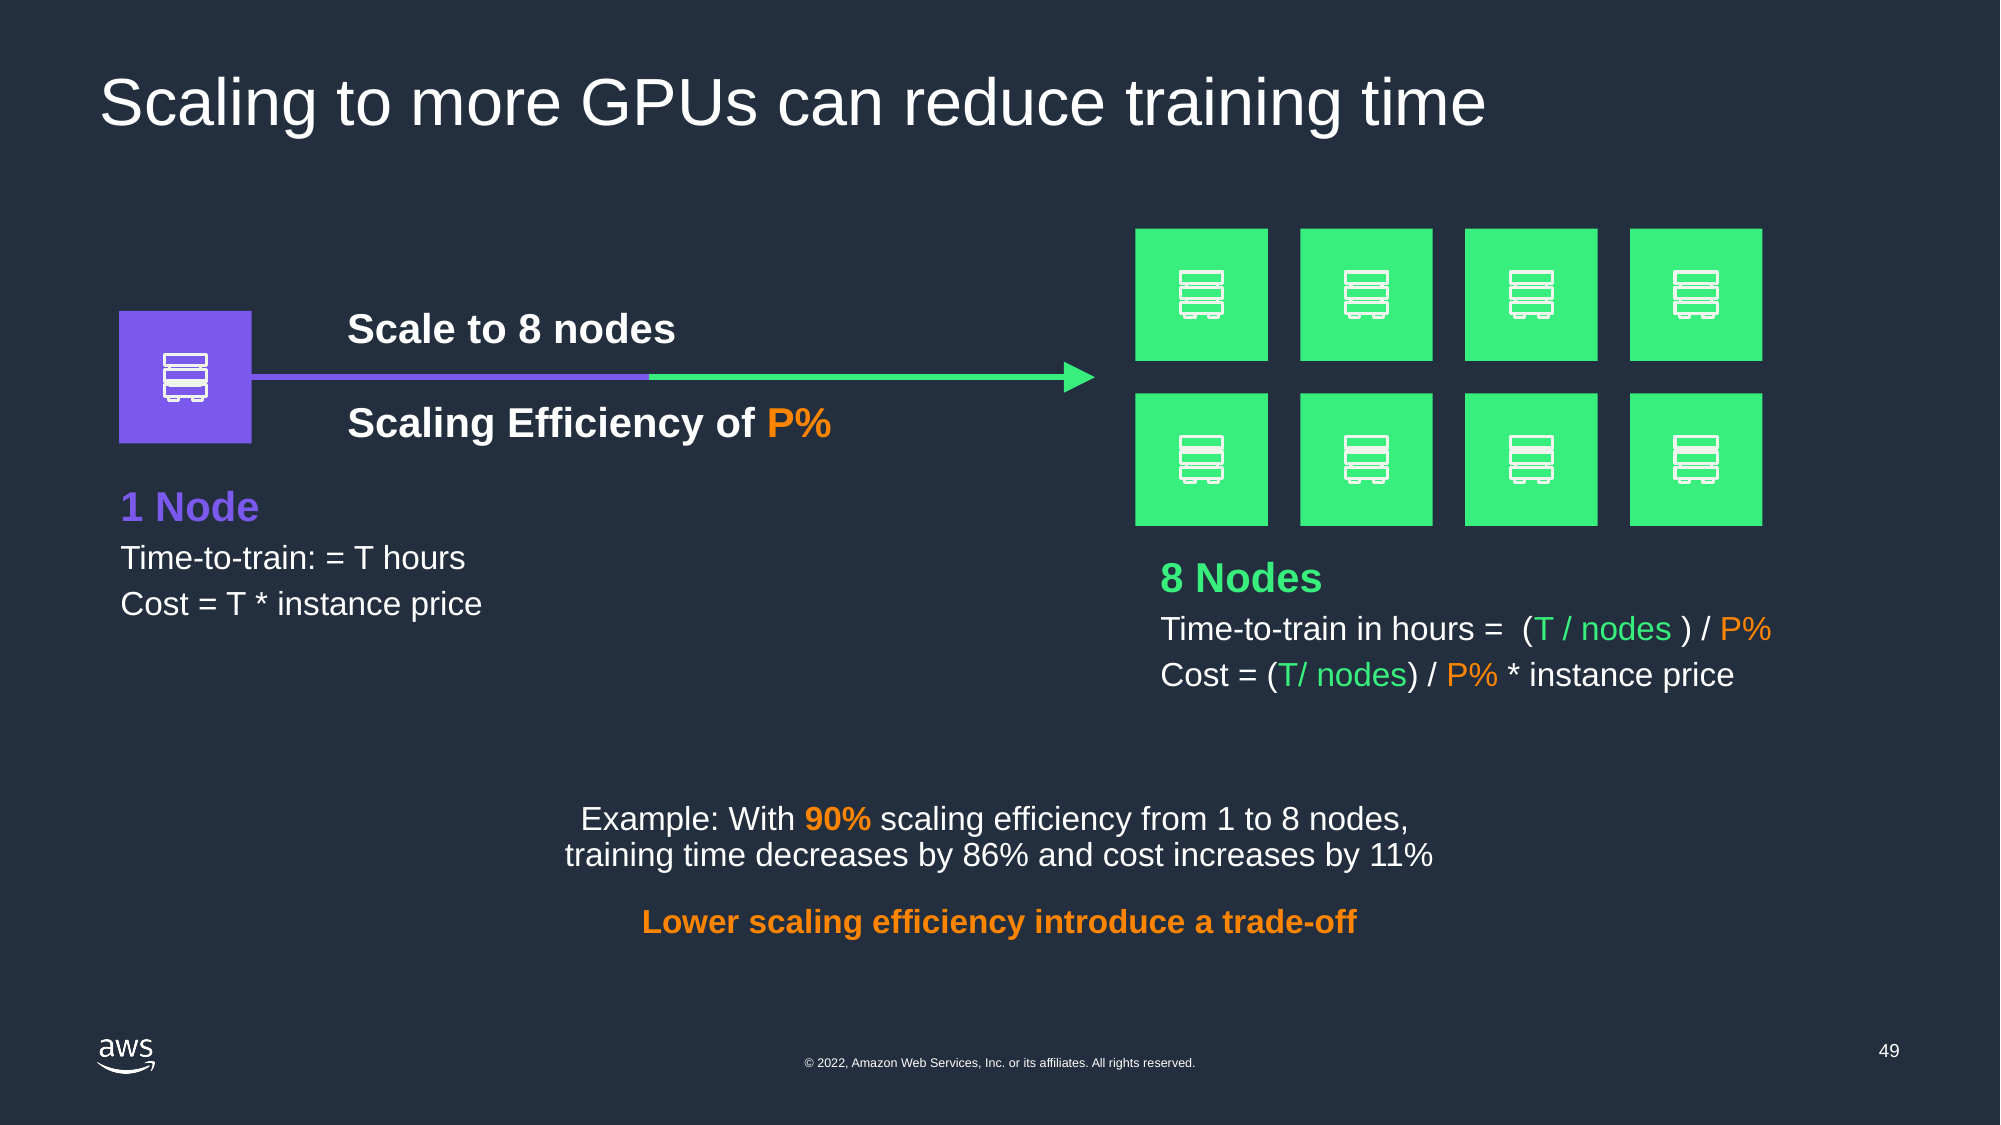

# Scaling to more GPUs can reduce training time

Scale to 8 nodes
Scaling Efficiency of P%

1 Node
Time-to-train: = T hours
Cost = T * instance price
8 Nodes
Time-to-train in hours =  (T / nodes ) / P%
Cost = (T/ nodes) / P% * instance price
Example: With 90% scaling efficiency from 1 to 8 nodes,
training time decreases by 86% and cost increases by 11%
Lower scaling efficiency introduce a trade-off
49